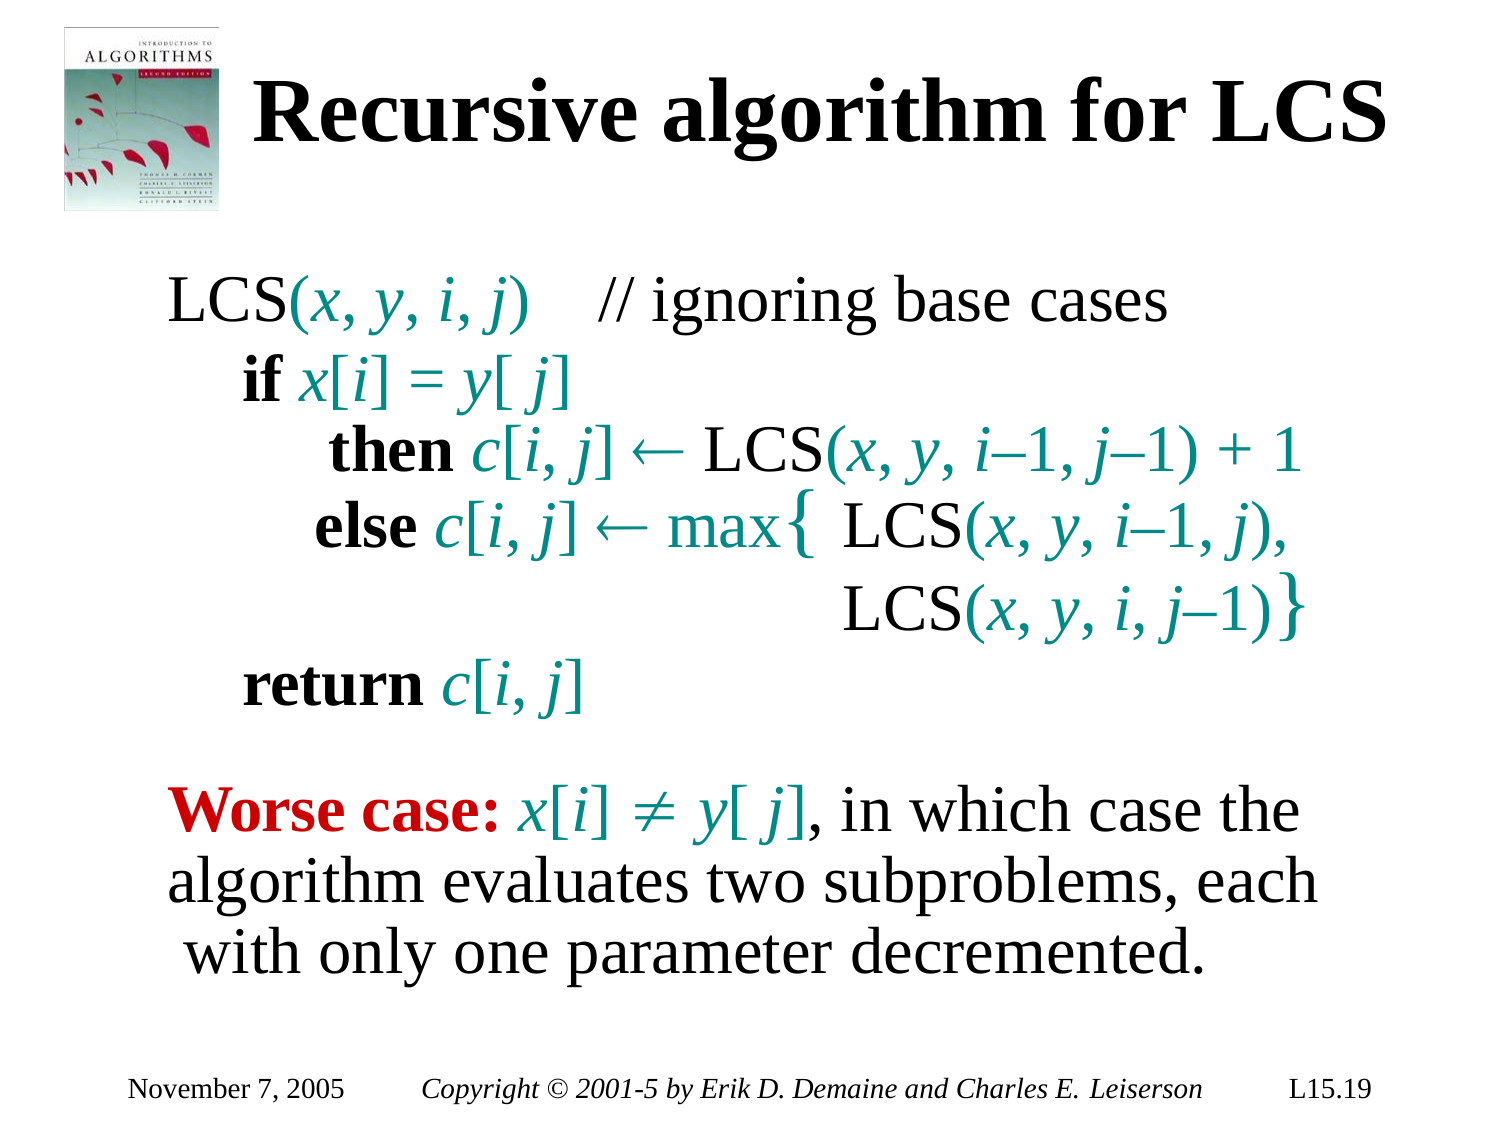

# Recursive algorithm for LCS
LCS(x, y, i, j)	// ignoring base cases
if x[i] = y[ j]
then c[i, j] ← LCS(x, y, i–1, j–1) + 1
else c[i, j] ← max{ LCS(x, y, i–1, j),
LCS(x, y, i, j–1)}
return c[i, j]
Worse case: x[i] ≠ y[ j], in which case the  algorithm evaluates two subproblems, each  with only one parameter decremented.
November 7, 2005
Copyright © 2001-5 by Erik D. Demaine and Charles E. Leiserson
L15.19